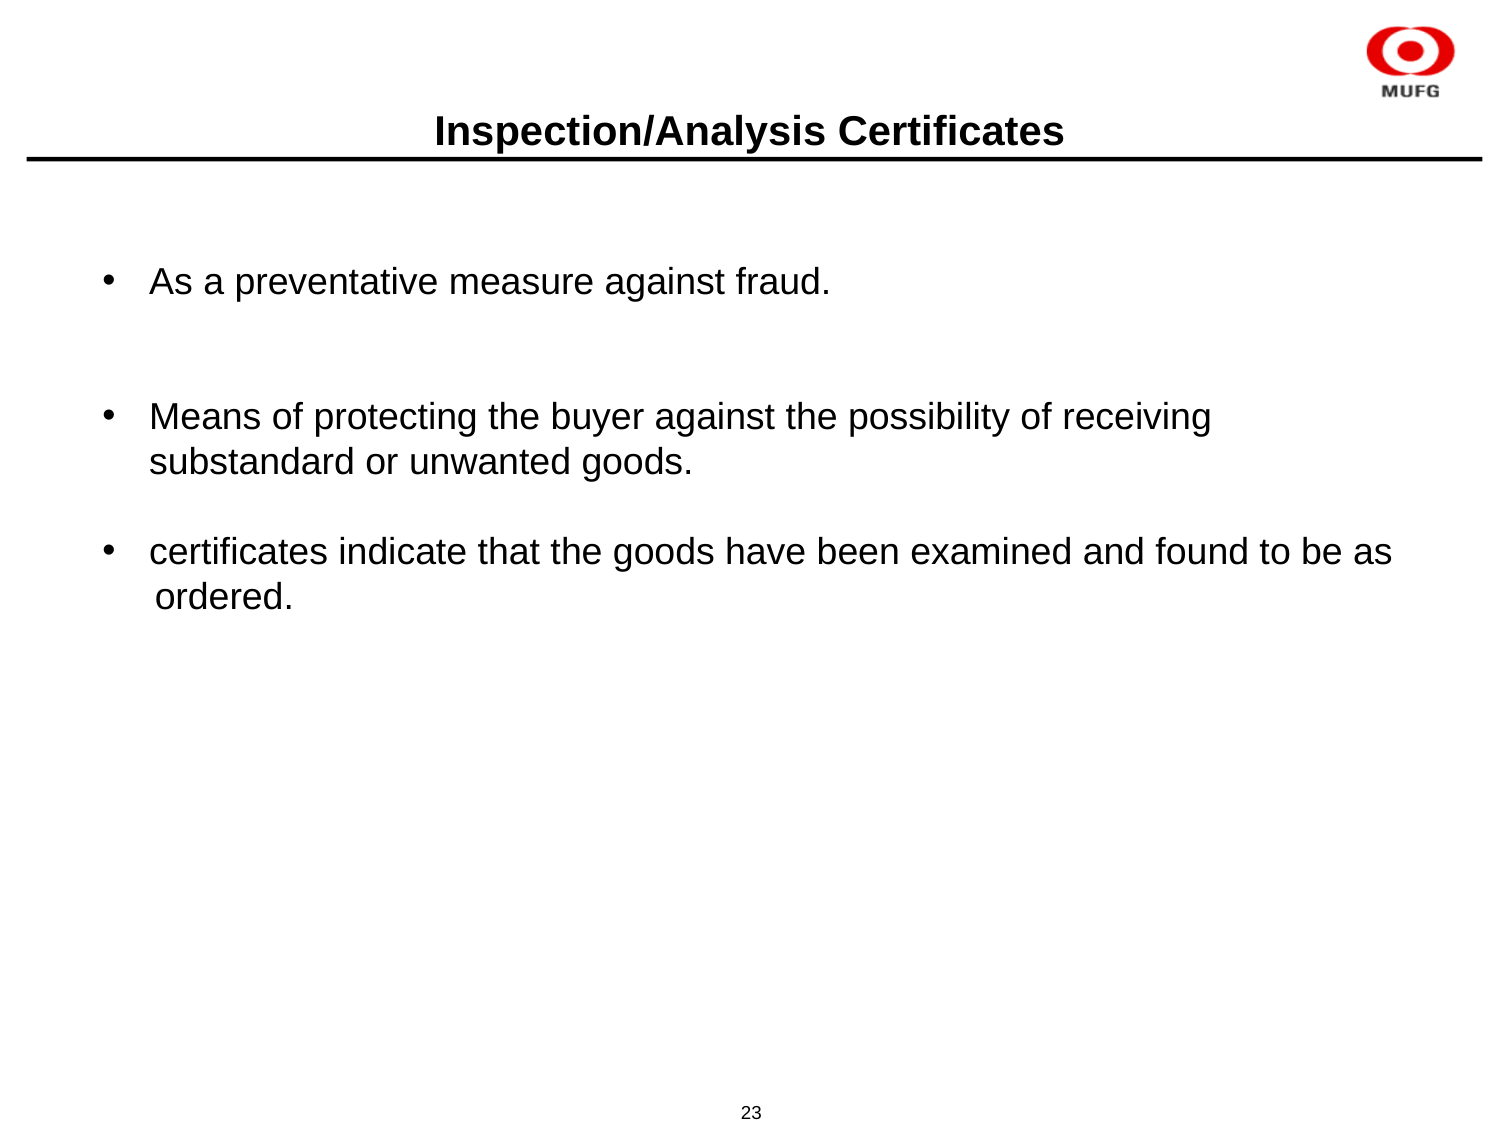

# Inspection/Analysis Certificates
As a preventative measure against fraud.

Means of protecting the buyer against the possibility of receiving substandard or unwanted goods.

certificates indicate that the goods have been examined and found to be as
     ordered.
23